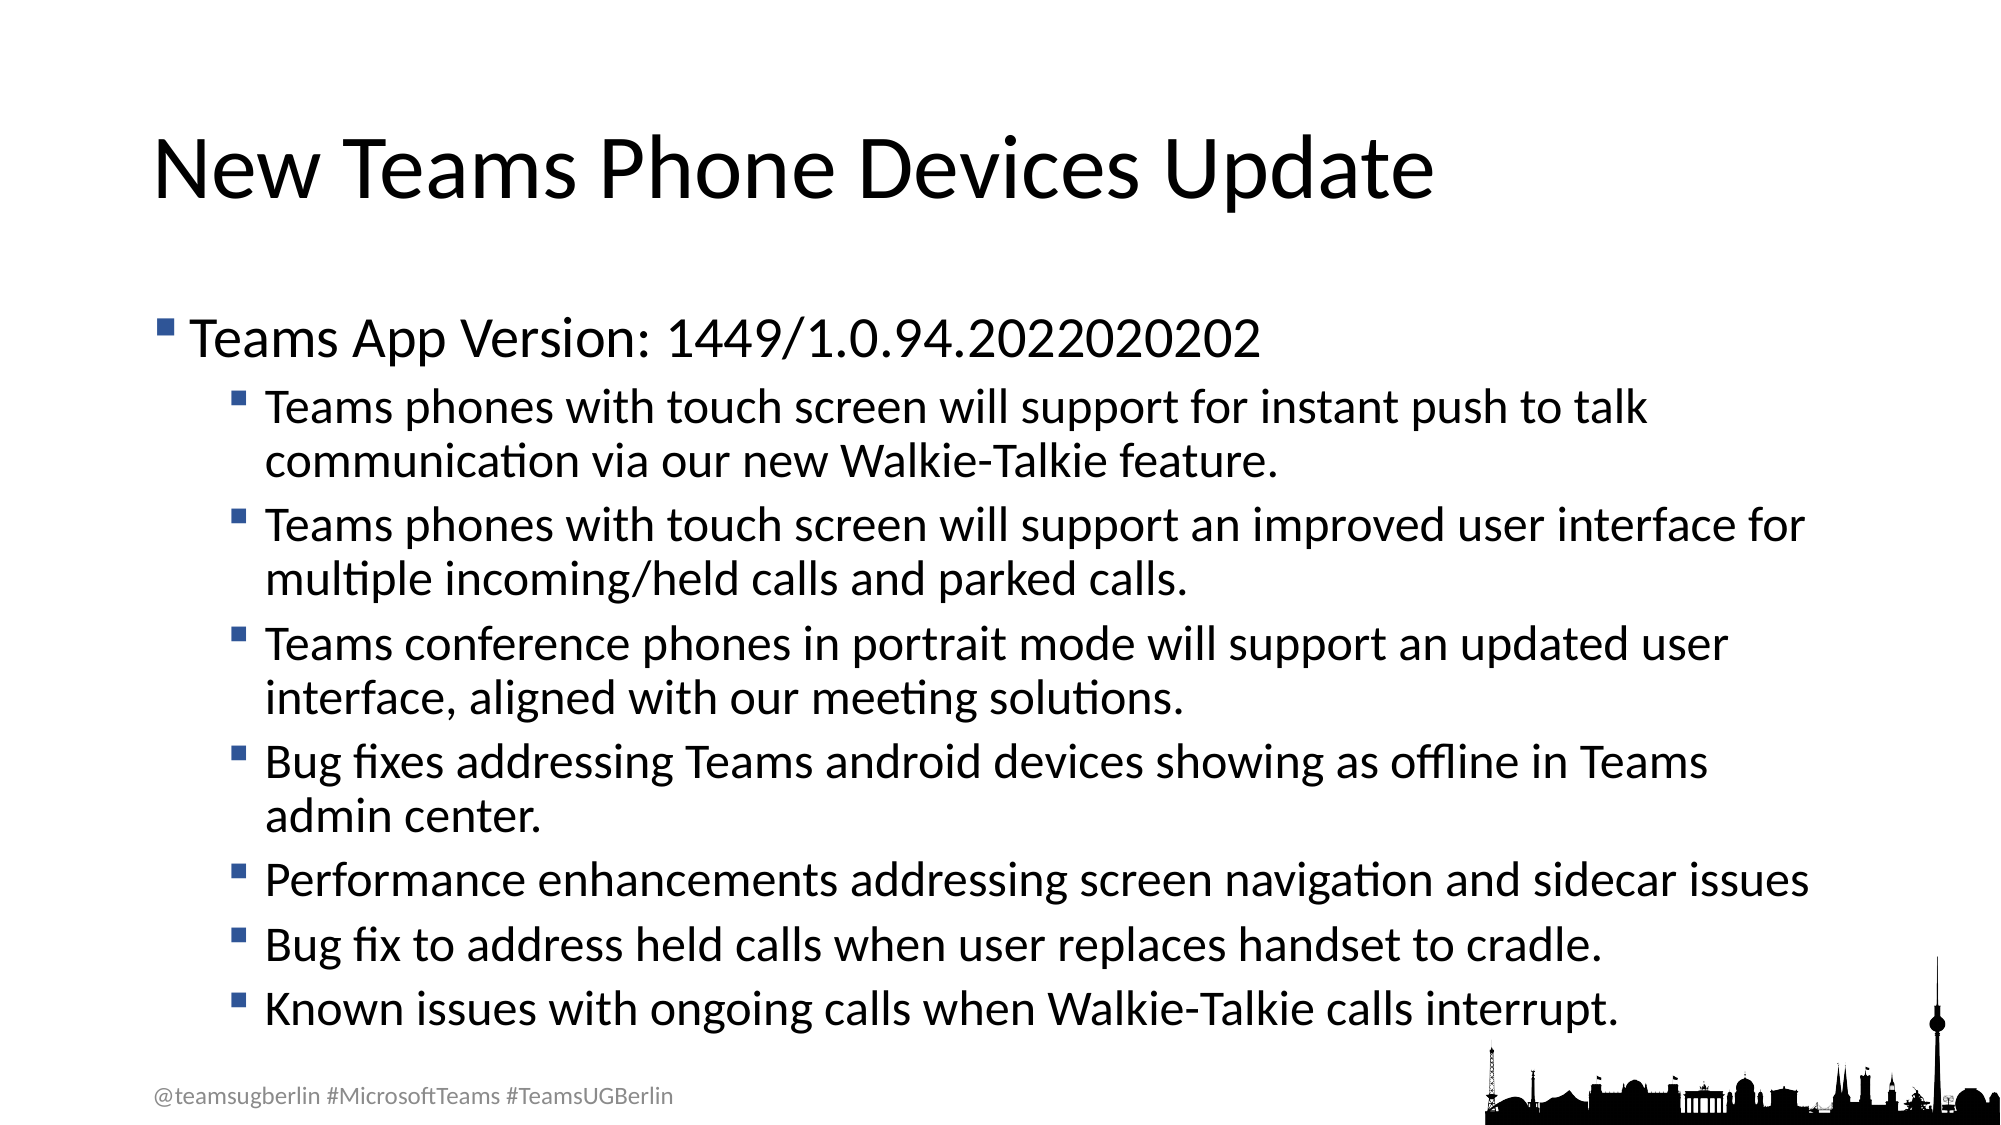

# New Teams Phone Devices Update
Teams App Version: 1449/1.0.94.2022020202
Teams phones with touch screen will support for instant push to talk communication via our new Walkie-Talkie feature.
Teams phones with touch screen will support an improved user interface for multiple incoming/held calls and parked calls.
Teams conference phones in portrait mode will support an updated user interface, aligned with our meeting solutions.
Bug fixes addressing Teams android devices showing as offline in Teams admin center.
Performance enhancements addressing screen navigation and sidecar issues
Bug fix to address held calls when user replaces handset to cradle.
Known issues with ongoing calls when Walkie-Talkie calls interrupt.